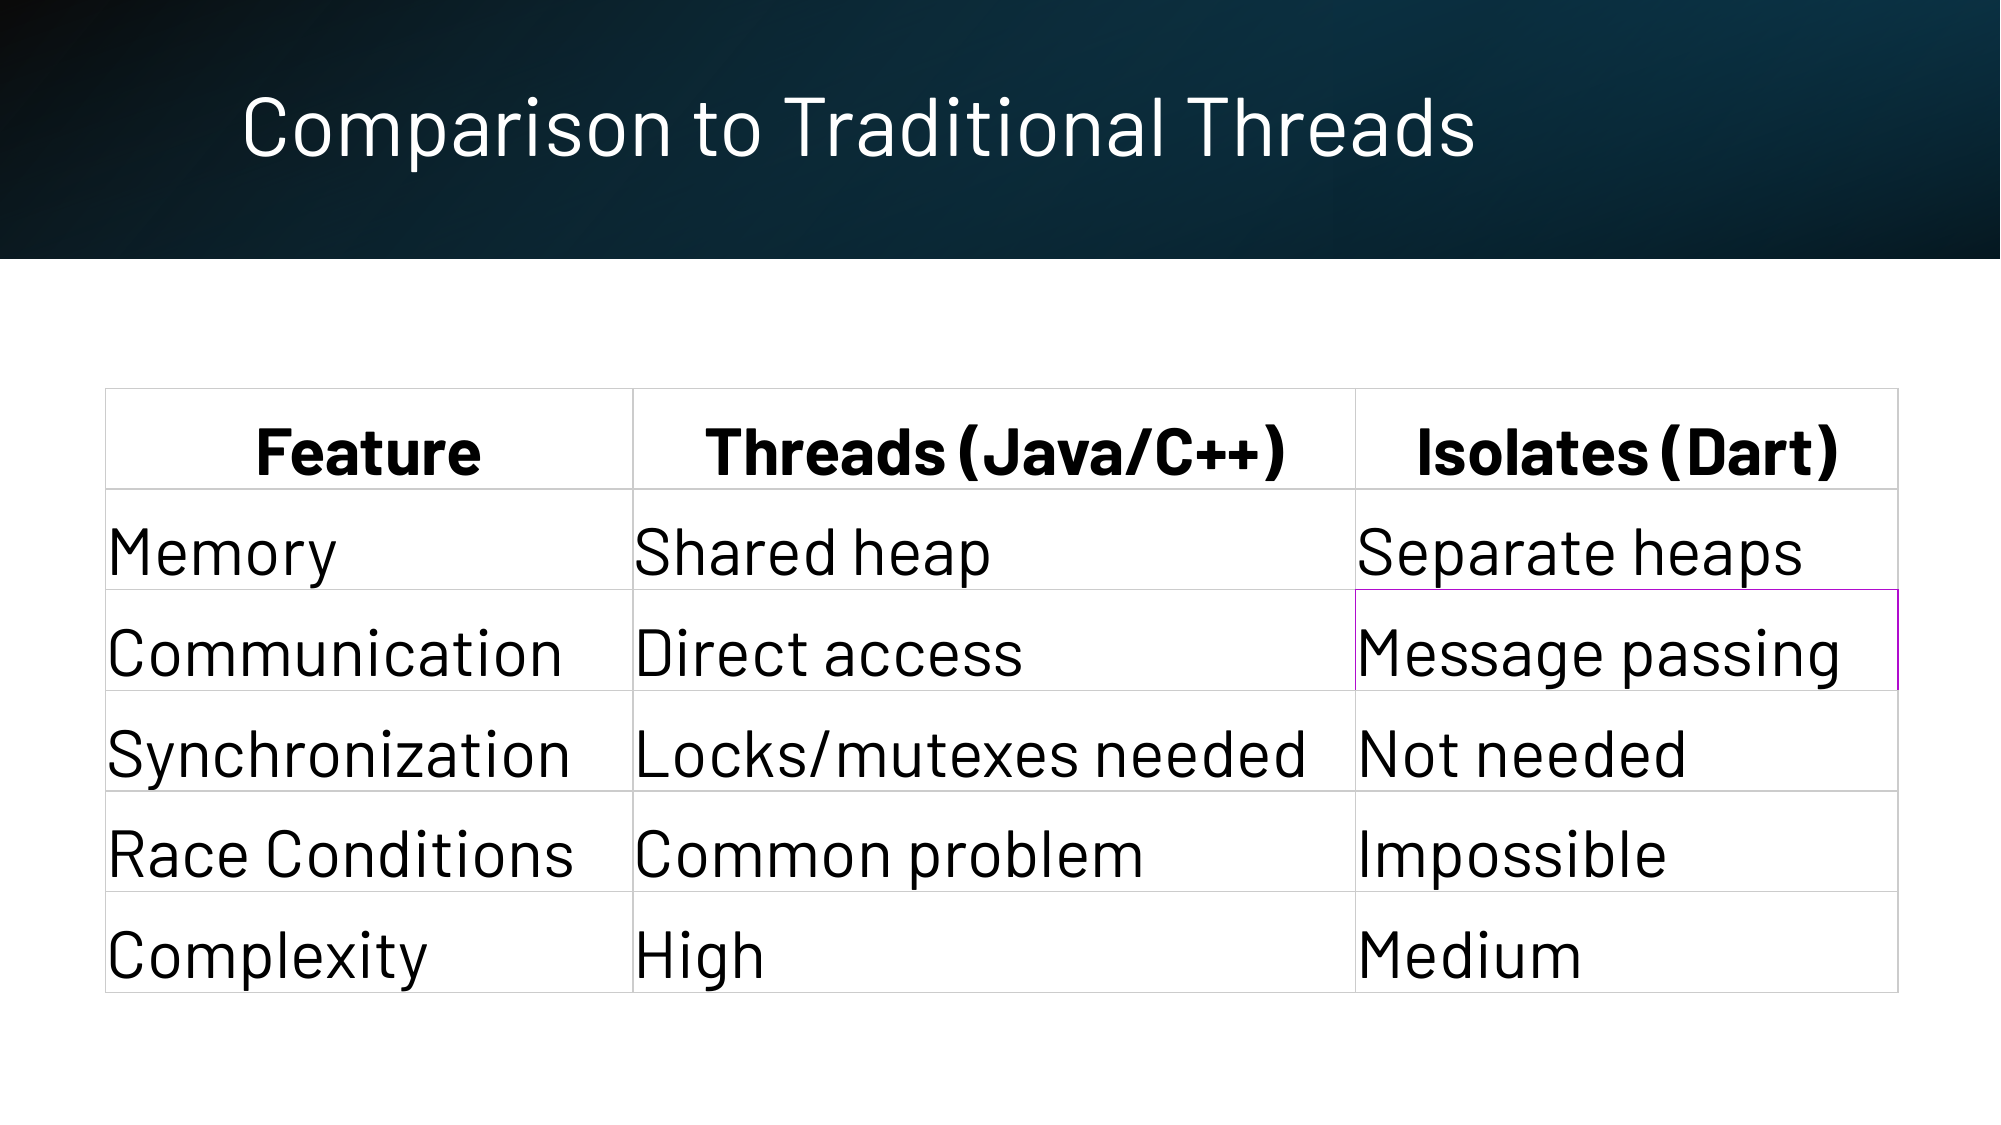

# Comparison to Traditional Threads
| Feature | Threads (Java/C++) | Isolates (Dart) |
| --- | --- | --- |
| Memory | Shared heap | Separate heaps |
| Communication | Direct access | Message passing |
| Synchronization | Locks/mutexes needed | Not needed |
| Race Conditions | Common problem | Impossible |
| Complexity | High | Medium |